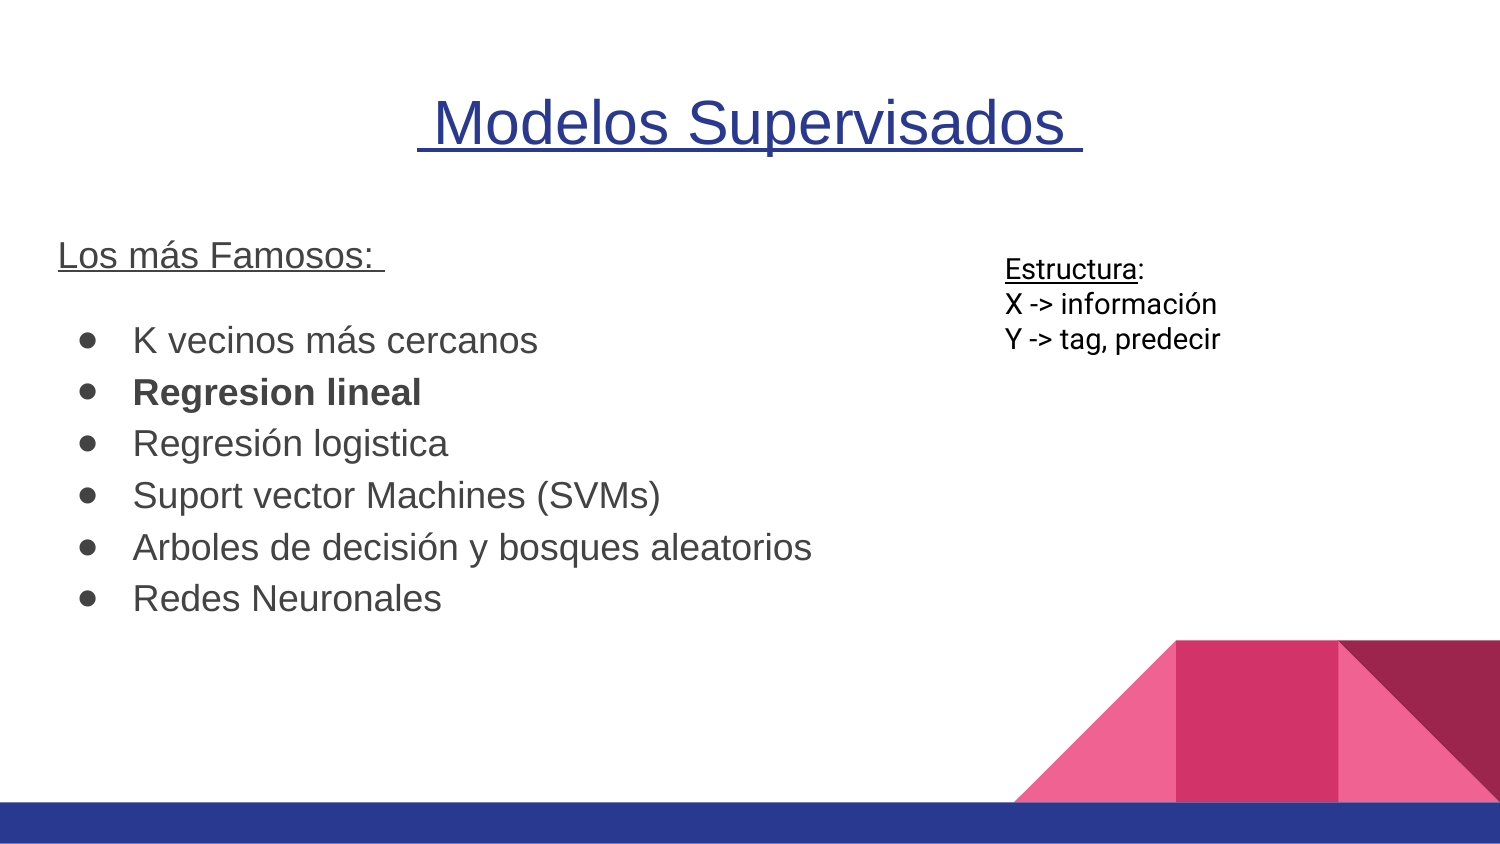

# Modelos Supervisados
Los más Famosos:
K vecinos más cercanos
Regresion lineal
Regresión logistica
Suport vector Machines (SVMs)
Arboles de decisión y bosques aleatorios
Redes Neuronales
Estructura:
X -> información
Y -> tag, predecir